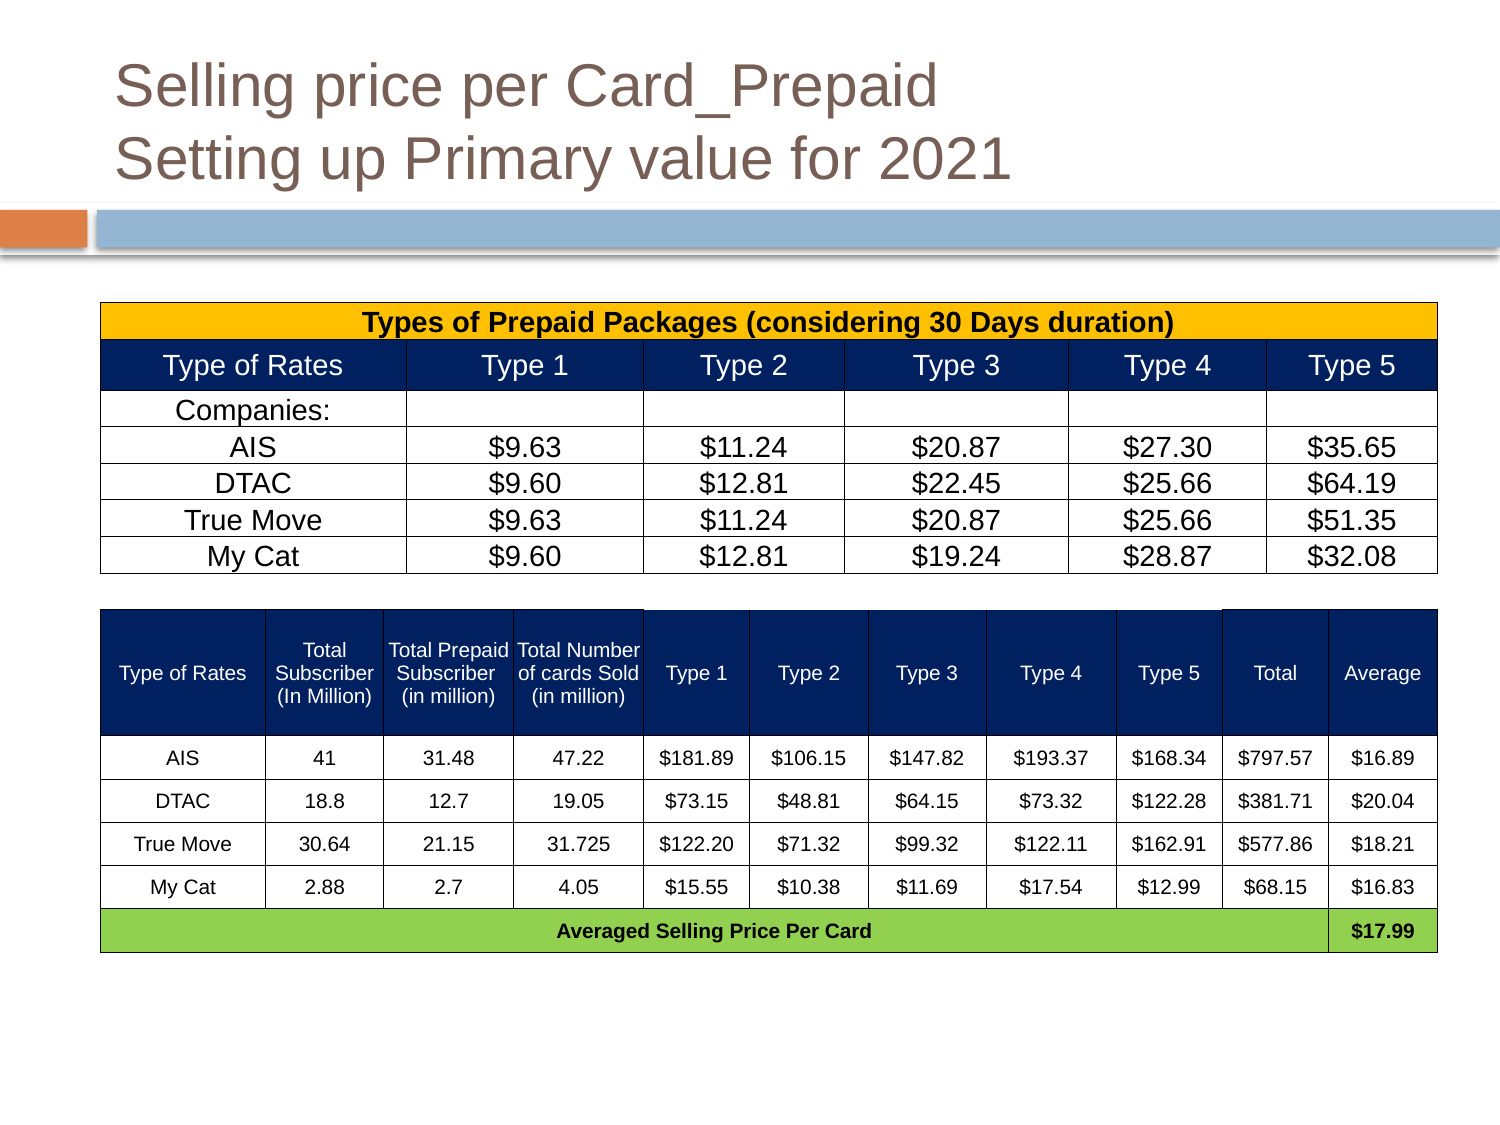

# Selling price per Card_Prepaid Setting up Primary value for 2021
| Types of Prepaid Packages (considering 30 Days duration) |  |  |  |  |  |
| --- | --- | --- | --- | --- | --- |
| Type of Rates | Type 1 | Type 2 | Type 3 | Type 4 | Type 5 |
| Companies: |  |  |  |  |  |
| AIS | $9.63 | $11.24 | $20.87 | $27.30 | $35.65 |
| DTAC | $9.60 | $12.81 | $22.45 | $25.66 | $64.19 |
| True Move | $9.63 | $11.24 | $20.87 | $25.66 | $51.35 |
| My Cat | $9.60 | $12.81 | $19.24 | $28.87 | $32.08 |
| Type of Rates | Total Subscriber (In Million) | Total Prepaid Subscriber (in million) | Total Number of cards Sold (in million) | Type 1 | Type 2 | Type 3 | Type 4 | Type 5 | Total | Average |
| --- | --- | --- | --- | --- | --- | --- | --- | --- | --- | --- |
| AIS | 41 | 31.48 | 47.22 | $181.89 | $106.15 | $147.82 | $193.37 | $168.34 | $797.57 | $16.89 |
| DTAC | 18.8 | 12.7 | 19.05 | $73.15 | $48.81 | $64.15 | $73.32 | $122.28 | $381.71 | $20.04 |
| True Move | 30.64 | 21.15 | 31.725 | $122.20 | $71.32 | $99.32 | $122.11 | $162.91 | $577.86 | $18.21 |
| My Cat | 2.88 | 2.7 | 4.05 | $15.55 | $10.38 | $11.69 | $17.54 | $12.99 | $68.15 | $16.83 |
| Averaged Selling Price Per Card |  |  |  |  |  |  |  |  |  | $17.99 |